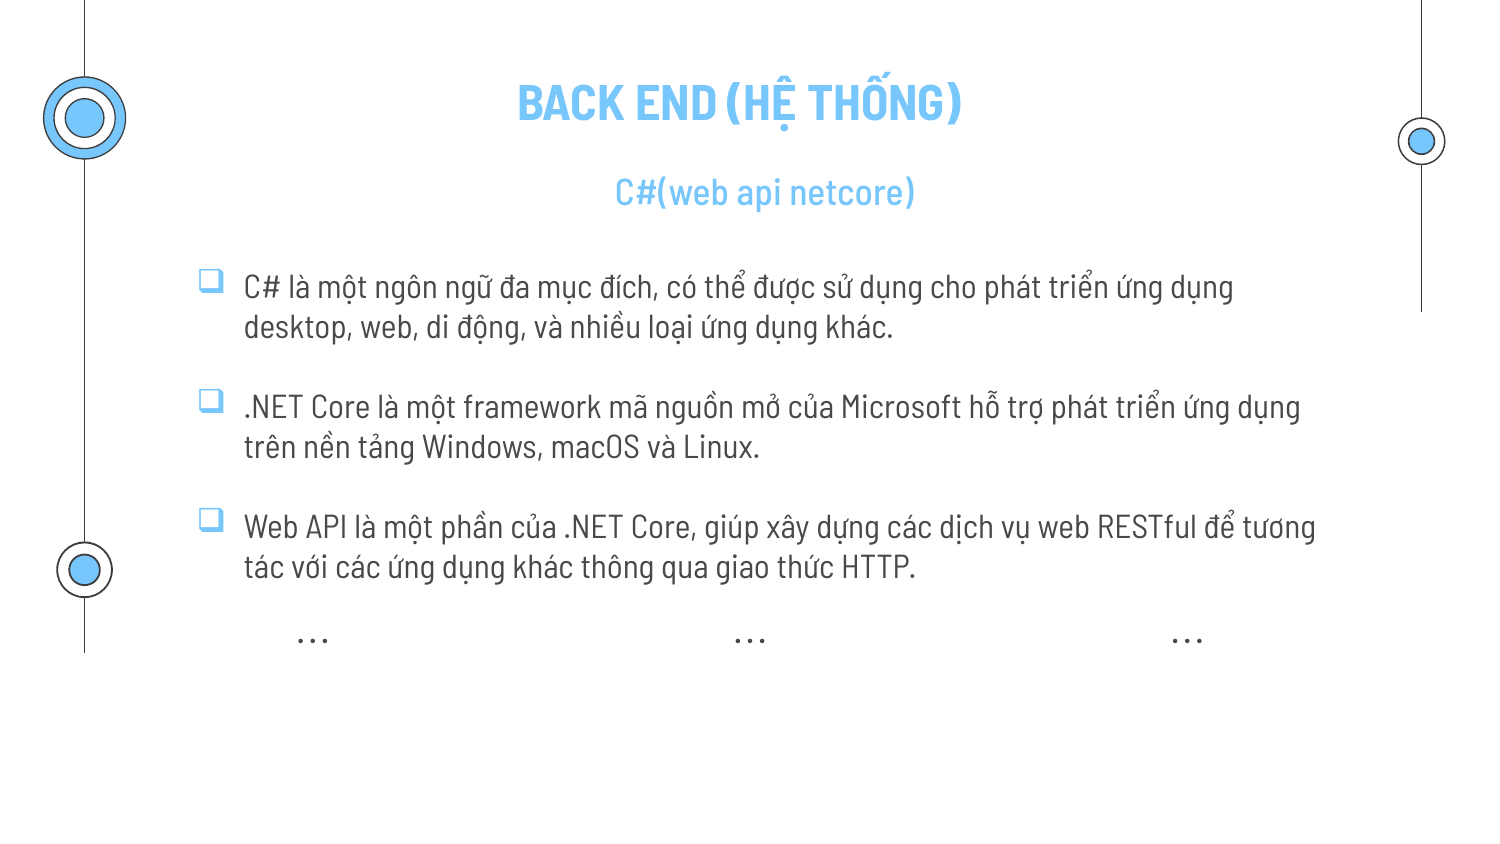

# BACK END (HỆ THỐNG)
C#(web api netcore)
C# là một ngôn ngữ đa mục đích, có thể được sử dụng cho phát triển ứng dụng desktop, web, di động, và nhiều loại ứng dụng khác.

.NET Core là một framework mã nguồn mở của Microsoft hỗ trợ phát triển ứng dụng trên nền tảng Windows, macOS và Linux.

Web API là một phần của .NET Core, giúp xây dựng các dịch vụ web RESTful để tương tác với các ứng dụng khác thông qua giao thức HTTP.